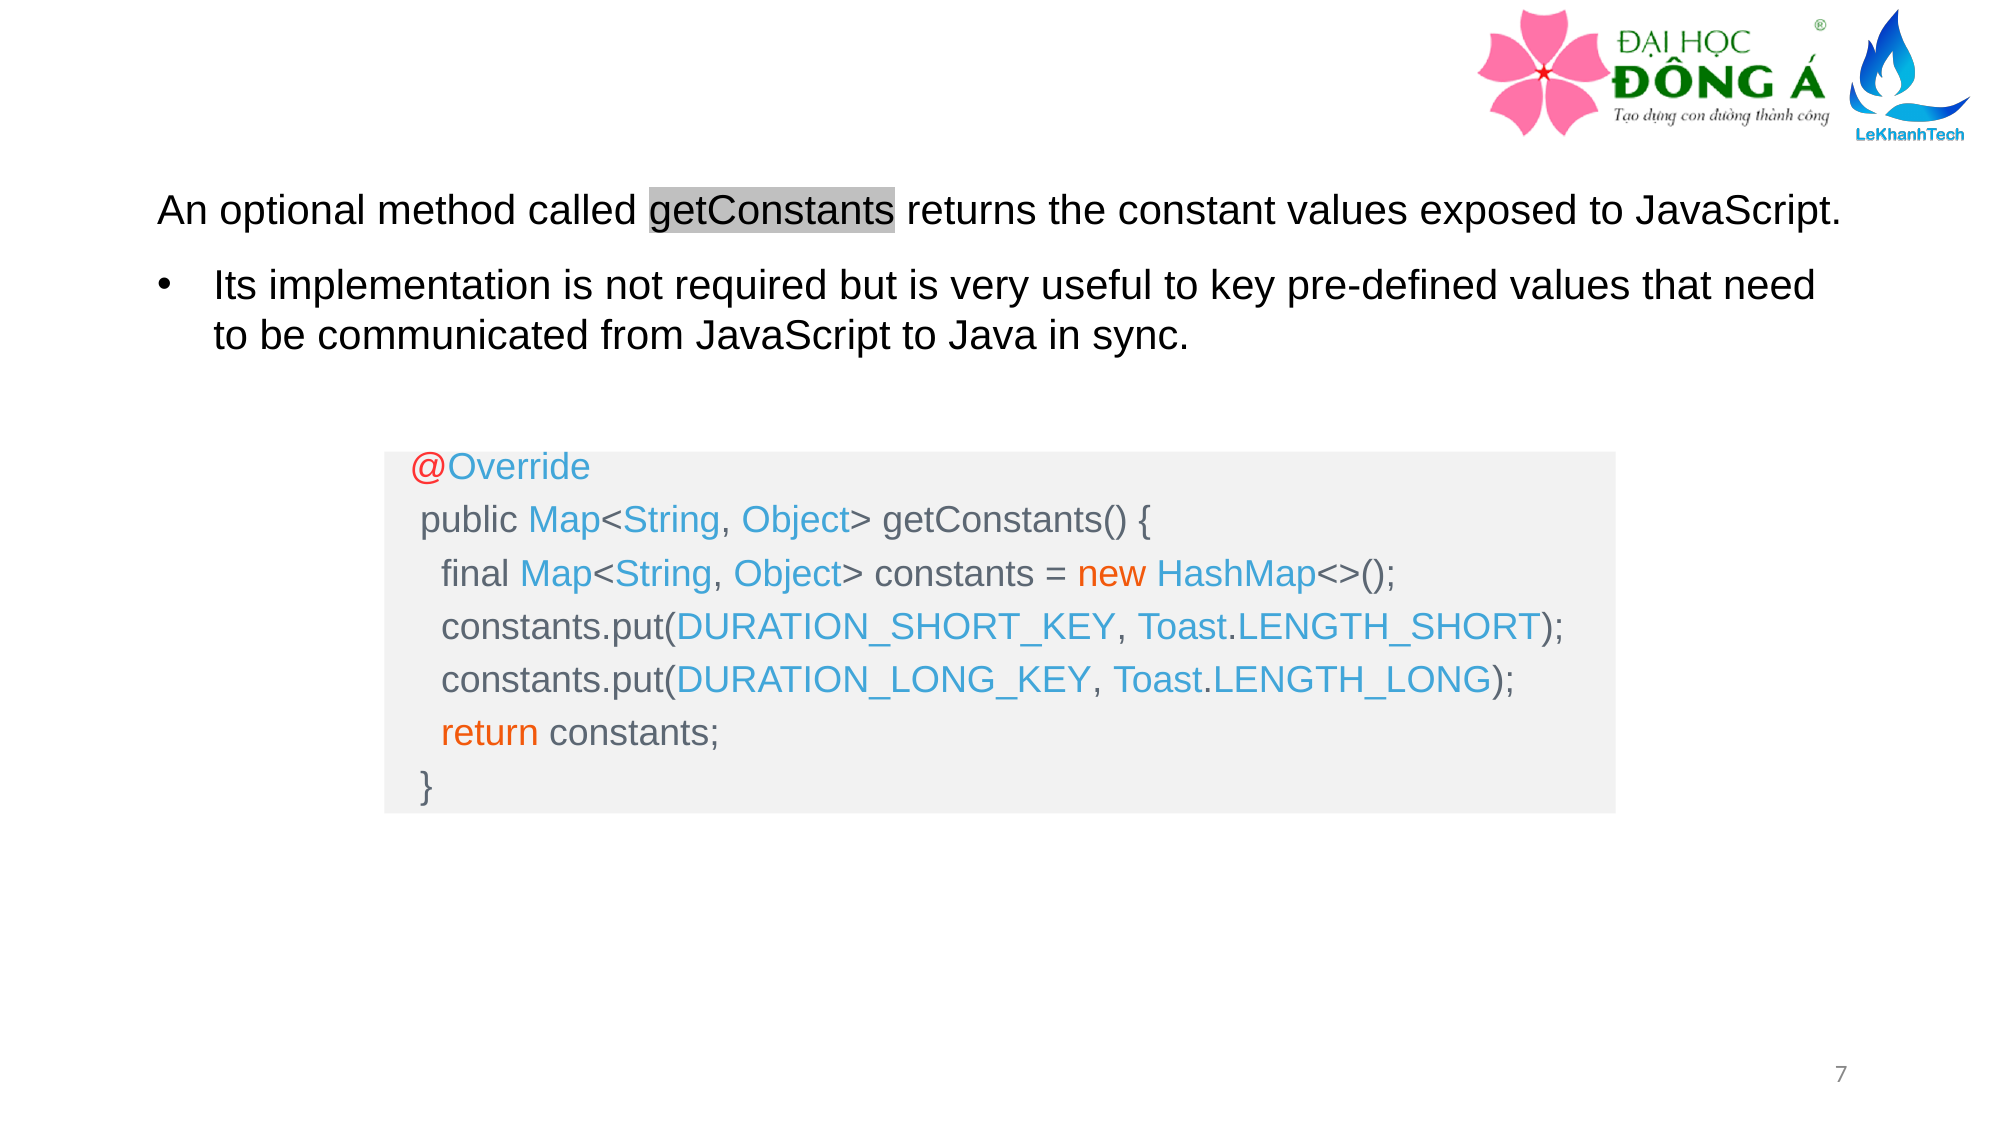

An optional method called getConstants returns the constant values exposed to JavaScript.
Its implementation is not required but is very useful to key pre-defined values that need to be communicated from JavaScript to Java in sync.
 @Override
  public Map<String, Object> getConstants() {
    final Map<String, Object> constants = new HashMap<>();
    constants.put(DURATION_SHORT_KEY, Toast.LENGTH_SHORT);
    constants.put(DURATION_LONG_KEY, Toast.LENGTH_LONG);
    return constants;
  }
7